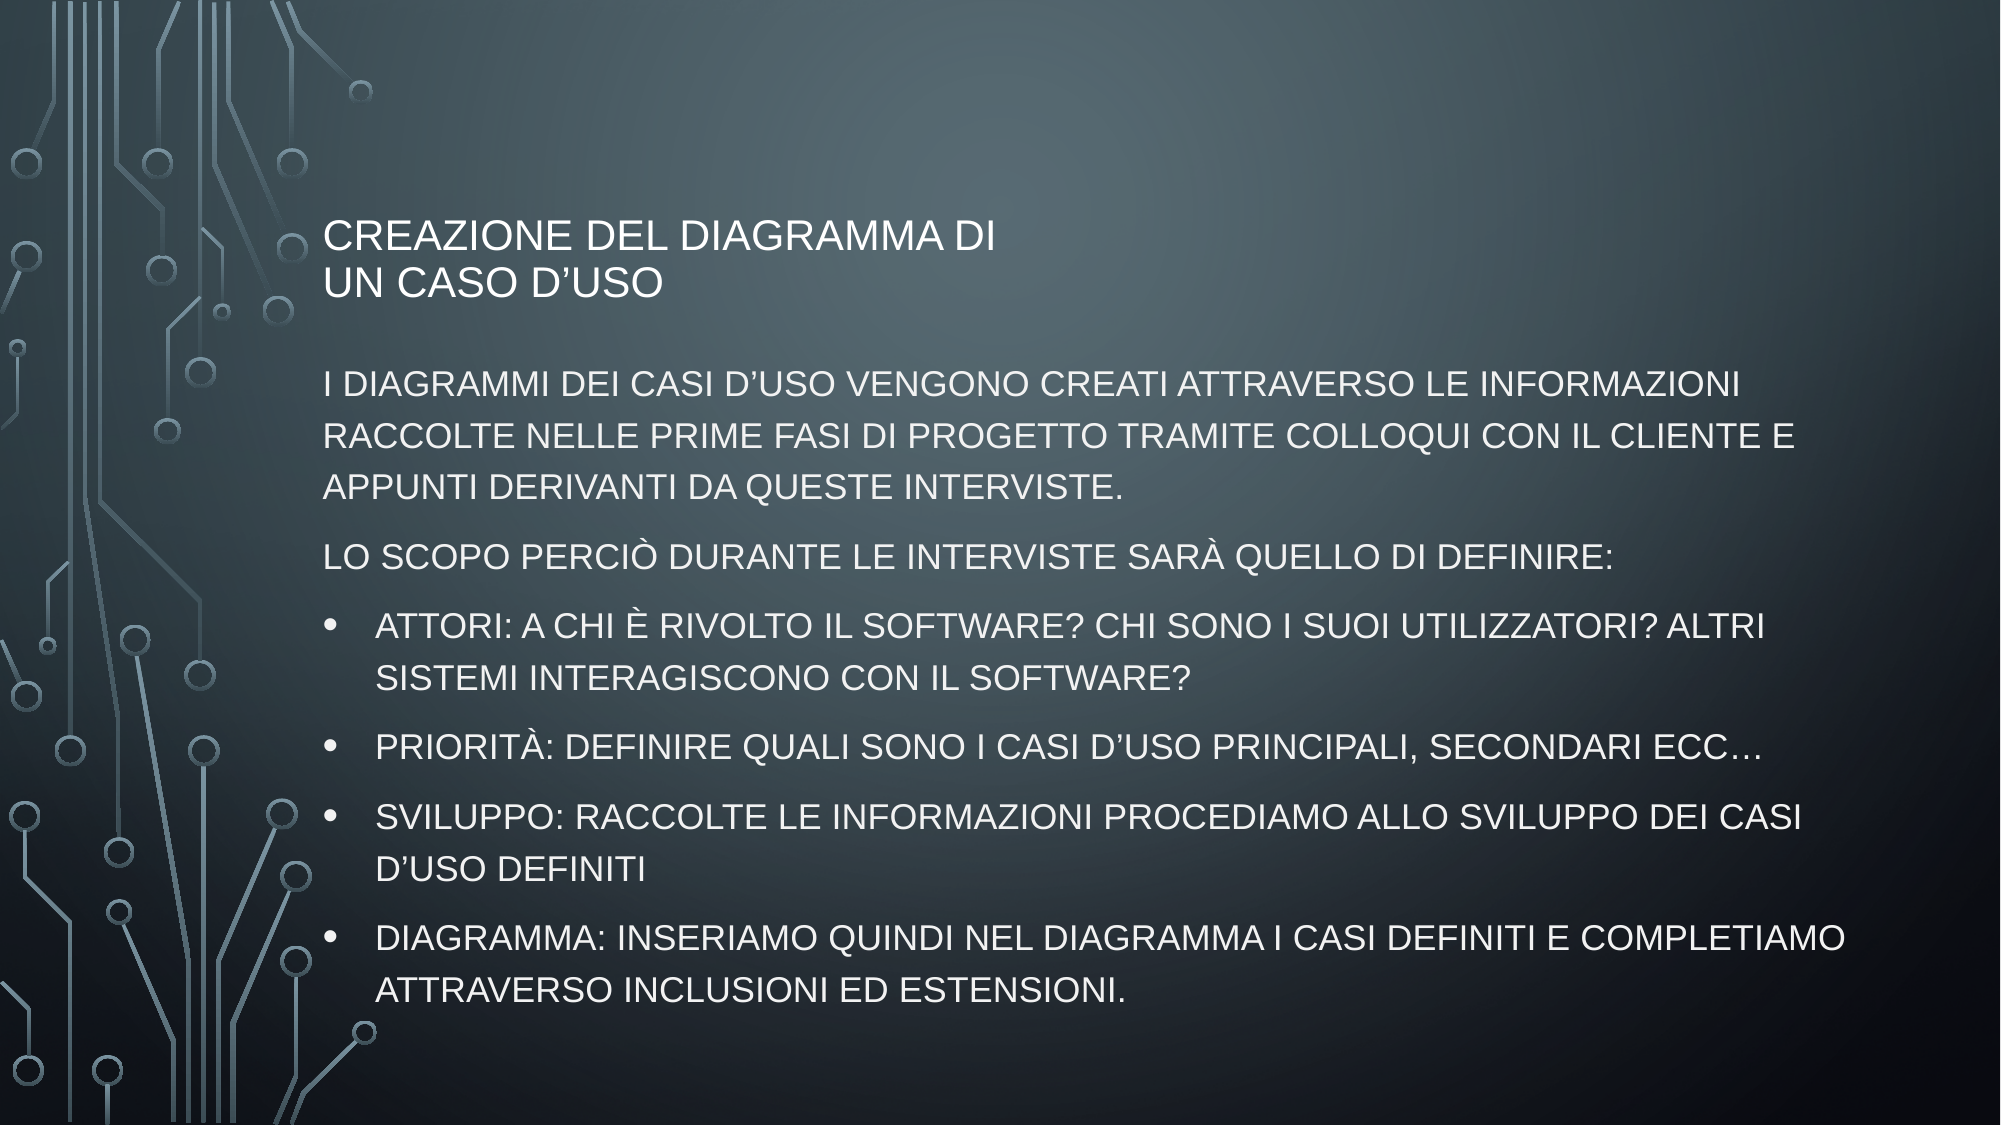

# Creazione del diagramma di un caso d’uso
I diagrammi dei casi d’uso vengono creati attraverso le informazioni raccolte nelle prime fasi di progetto tramite colloqui con il cliente e appunti derivanti da queste interviste.
Lo scopo perciò durante le interviste sarà quello di definire:
Attori: a chi è rivolto il software? Chi sono i suoi utilizzatori? Altri sistemi interagiscono con il software?
Priorità: definire quali sono i casi d’uso principali, secondari ecc…
Sviluppo: raccolte le informazioni procediamo allo sviluppo dei casi d’uso definiti
Diagramma: Inseriamo quindi nel diagramma i casi definiti e completiamo attraverso inclusioni ed estensioni.